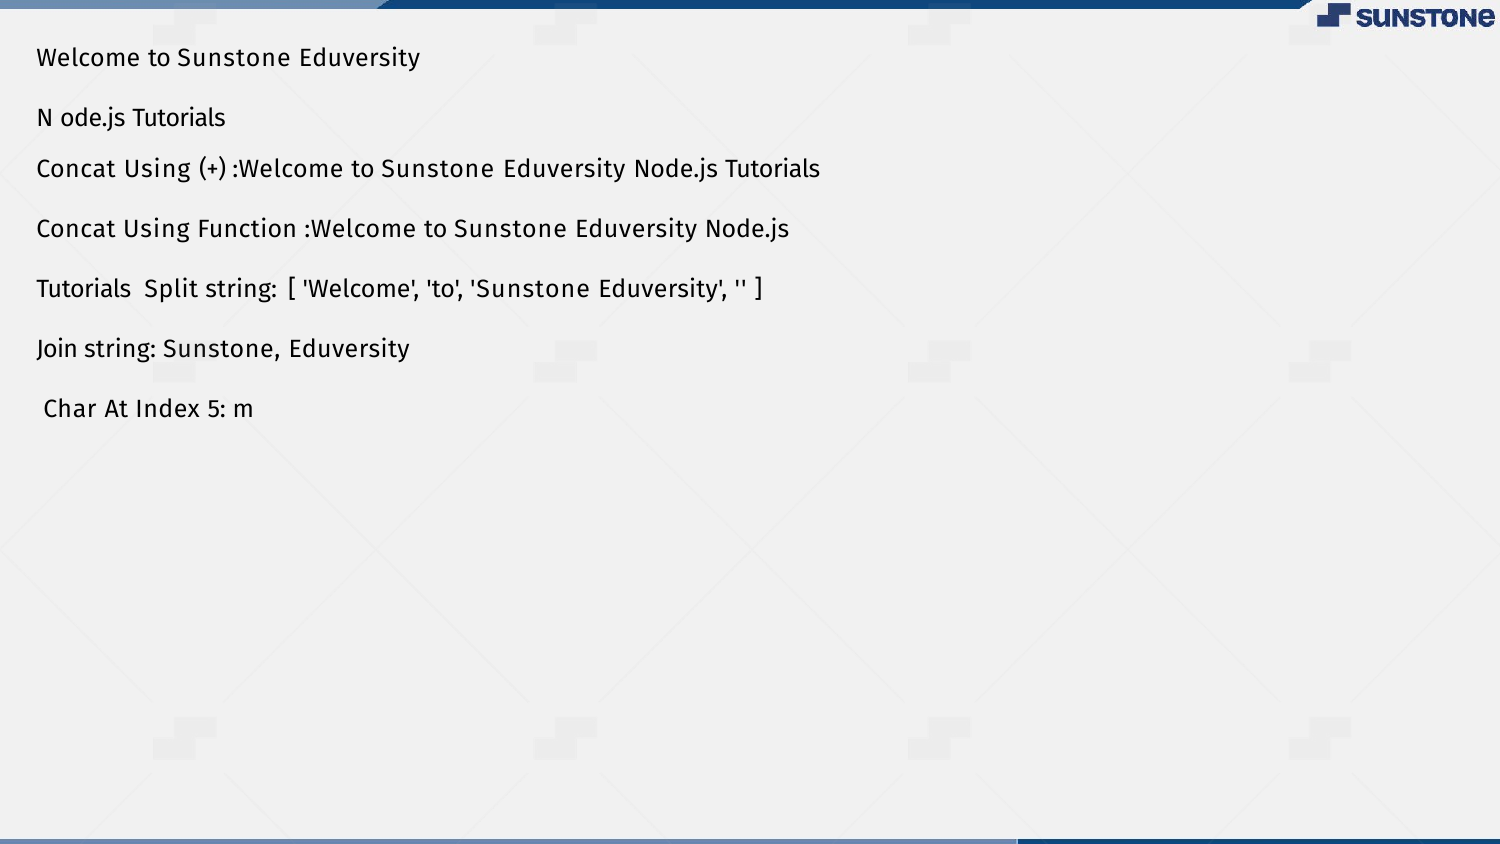

Welcome to Sunstone Eduversity

N ode.js Tutorials
Concat Using (+) :Welcome to Sunstone Eduversity Node.js Tutorials
Concat Using Function :Welcome to Sunstone Eduversity Node.js Tutorials  Split string: [ 'Welcome', 'to', 'Sunstone Eduversity', '' ]
Join string: Sunstone, Eduversity  Char At Index 5: m